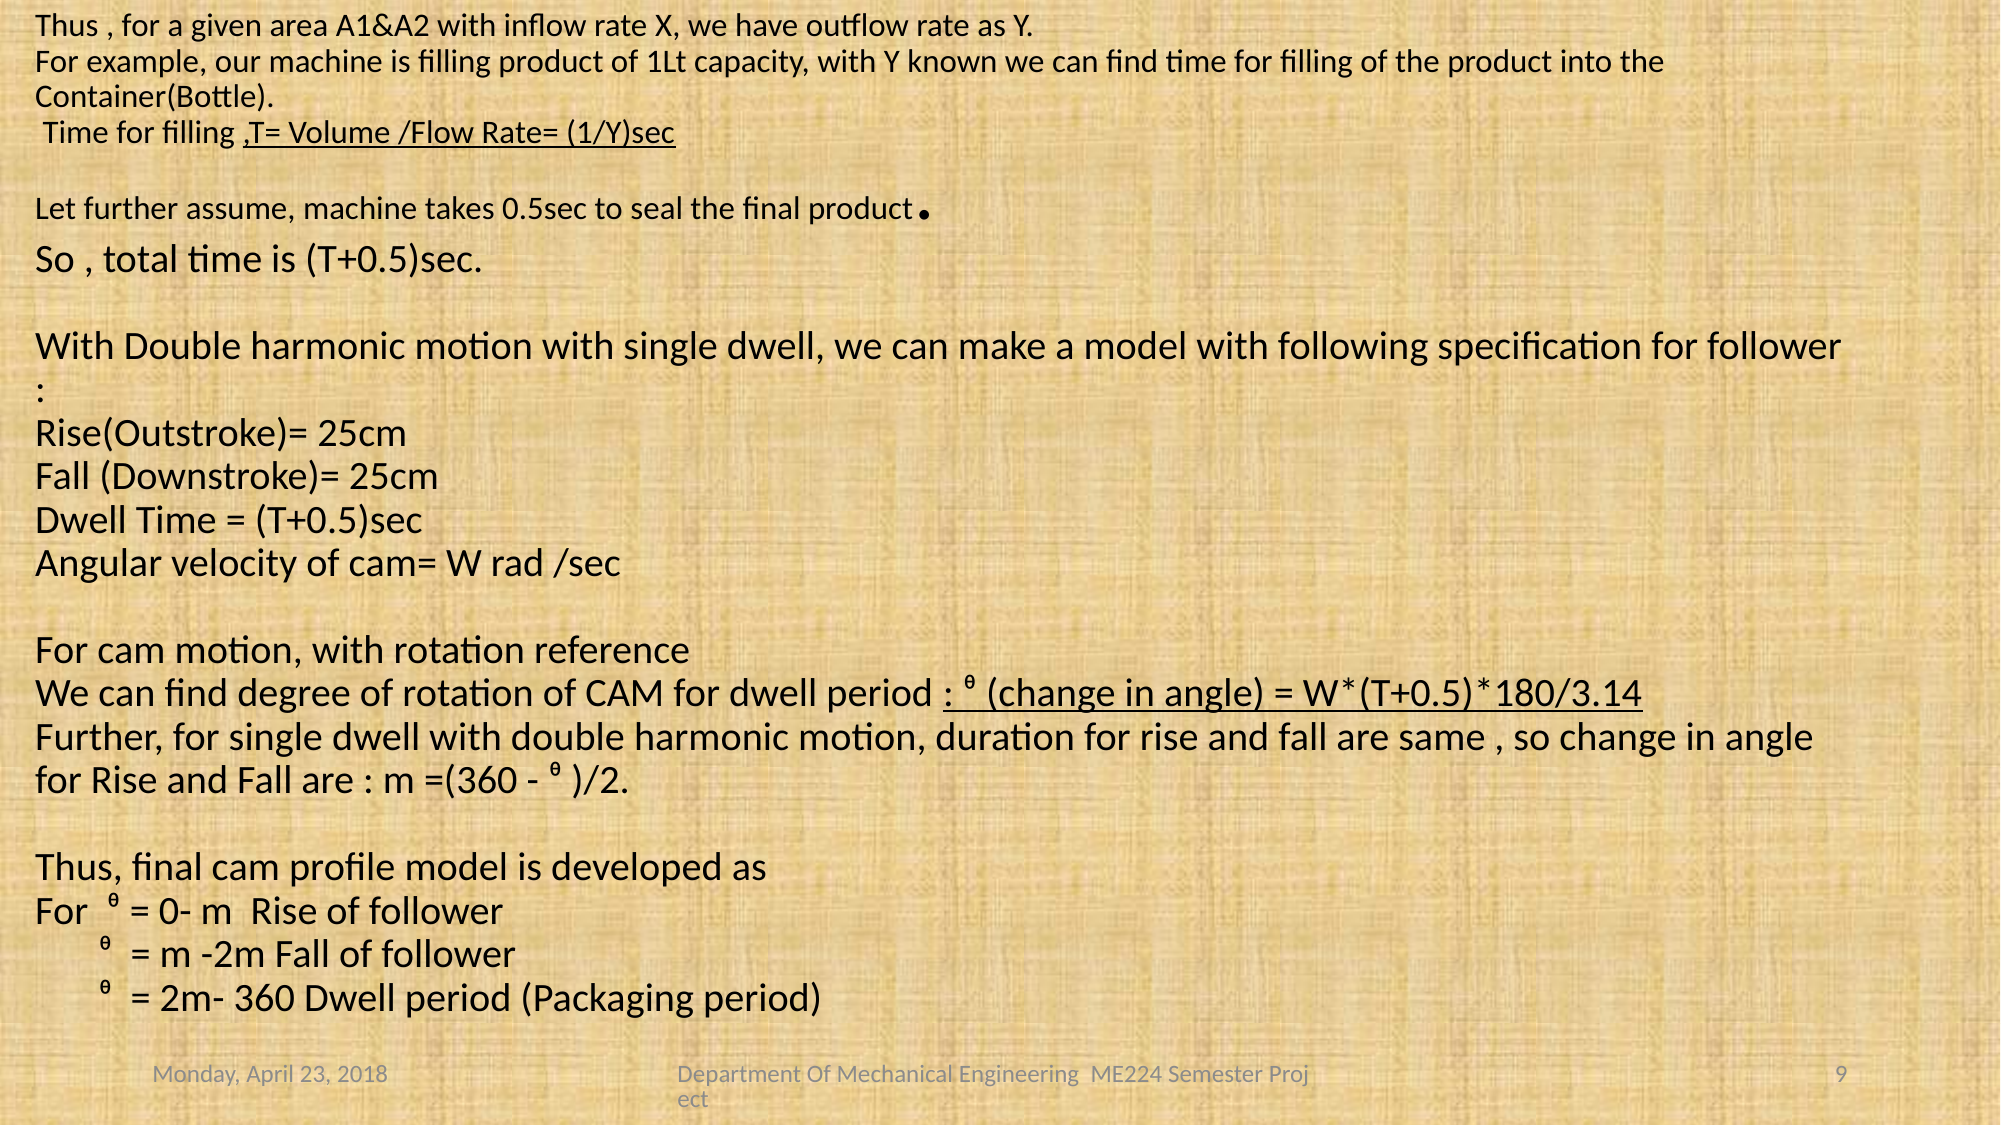

# Thus , for a given area A1&A2 with inflow rate X, we have outflow rate as Y. For example, our machine is filling product of 1Lt capacity, with Y known we can find time for filling of the product into the Container(Bottle). Time for filling ,T= Volume /Flow Rate= (1/Y)sec Let further assume, machine takes 0.5sec to seal the final product. So , total time is (T+0.5)sec. With Double harmonic motion with single dwell, we can make a model with following specification for follower : Rise(Outstroke)= 25cm Fall (Downstroke)= 25cm Dwell Time = (T+0.5)sec Angular velocity of cam= W rad /sec For cam motion, with rotation reference We can find degree of rotation of CAM for dwell period : ᶿ (change in angle) = W*(T+0.5)*180/3.14 Further, for single dwell with double harmonic motion, duration for rise and fall are same , so change in angle for Rise and Fall are : m =(360 - ᶿ )/2. Thus, final cam profile model is developed as For  ᶿ = 0- m  Rise of follower ᶿ  = m -2m Fall of follower ᶿ  = 2m- 360 Dwell period (Packaging period)
Monday, April 23, 2018
Department Of Mechanical Engineering  ME224 Semester Project
9